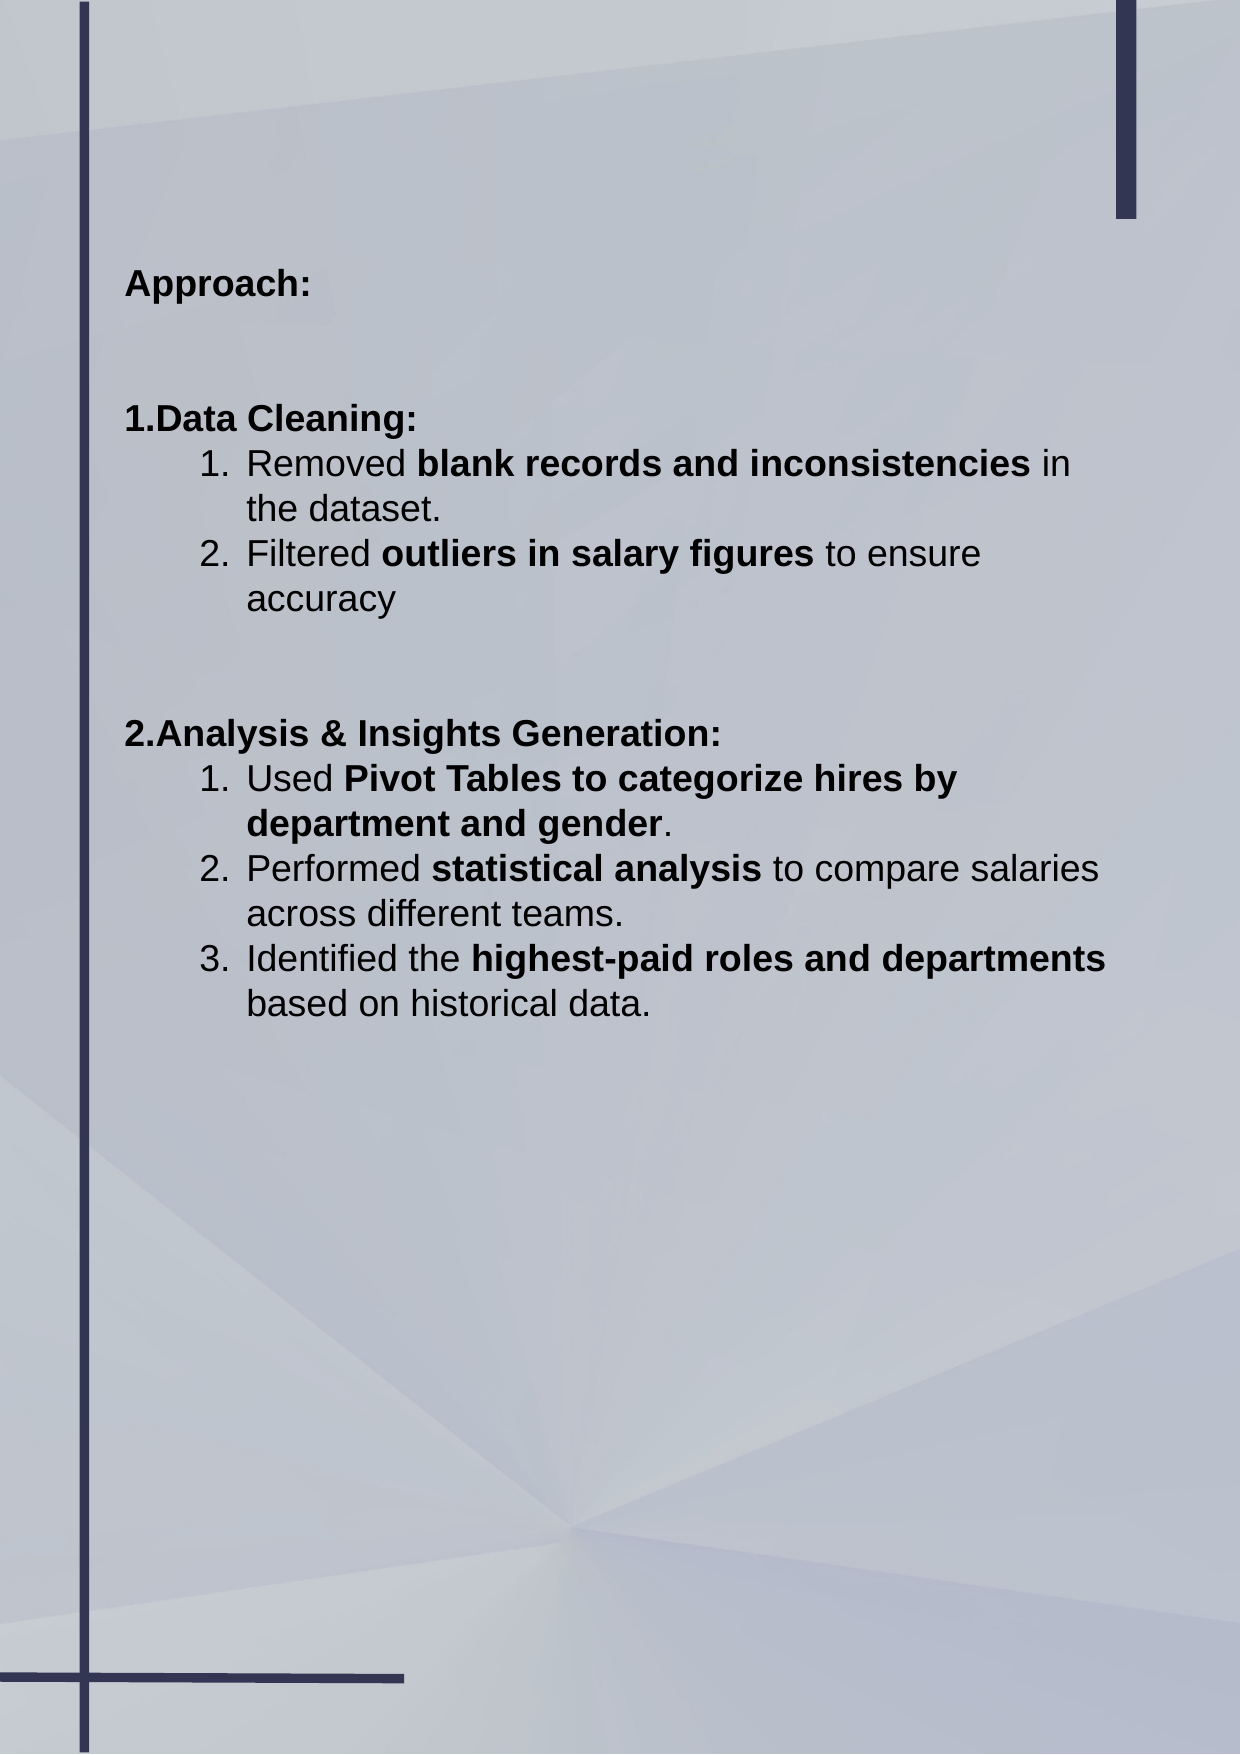

Approach:

Data Cleaning:
Removed blank records and inconsistencies in the dataset.
Filtered outliers in salary figures to ensure accuracy

Analysis & Insights Generation:
Used Pivot Tables to categorize hires by department and gender.
Performed statistical analysis to compare salaries across different teams.
Identified the highest-paid roles and departments based on historical data.